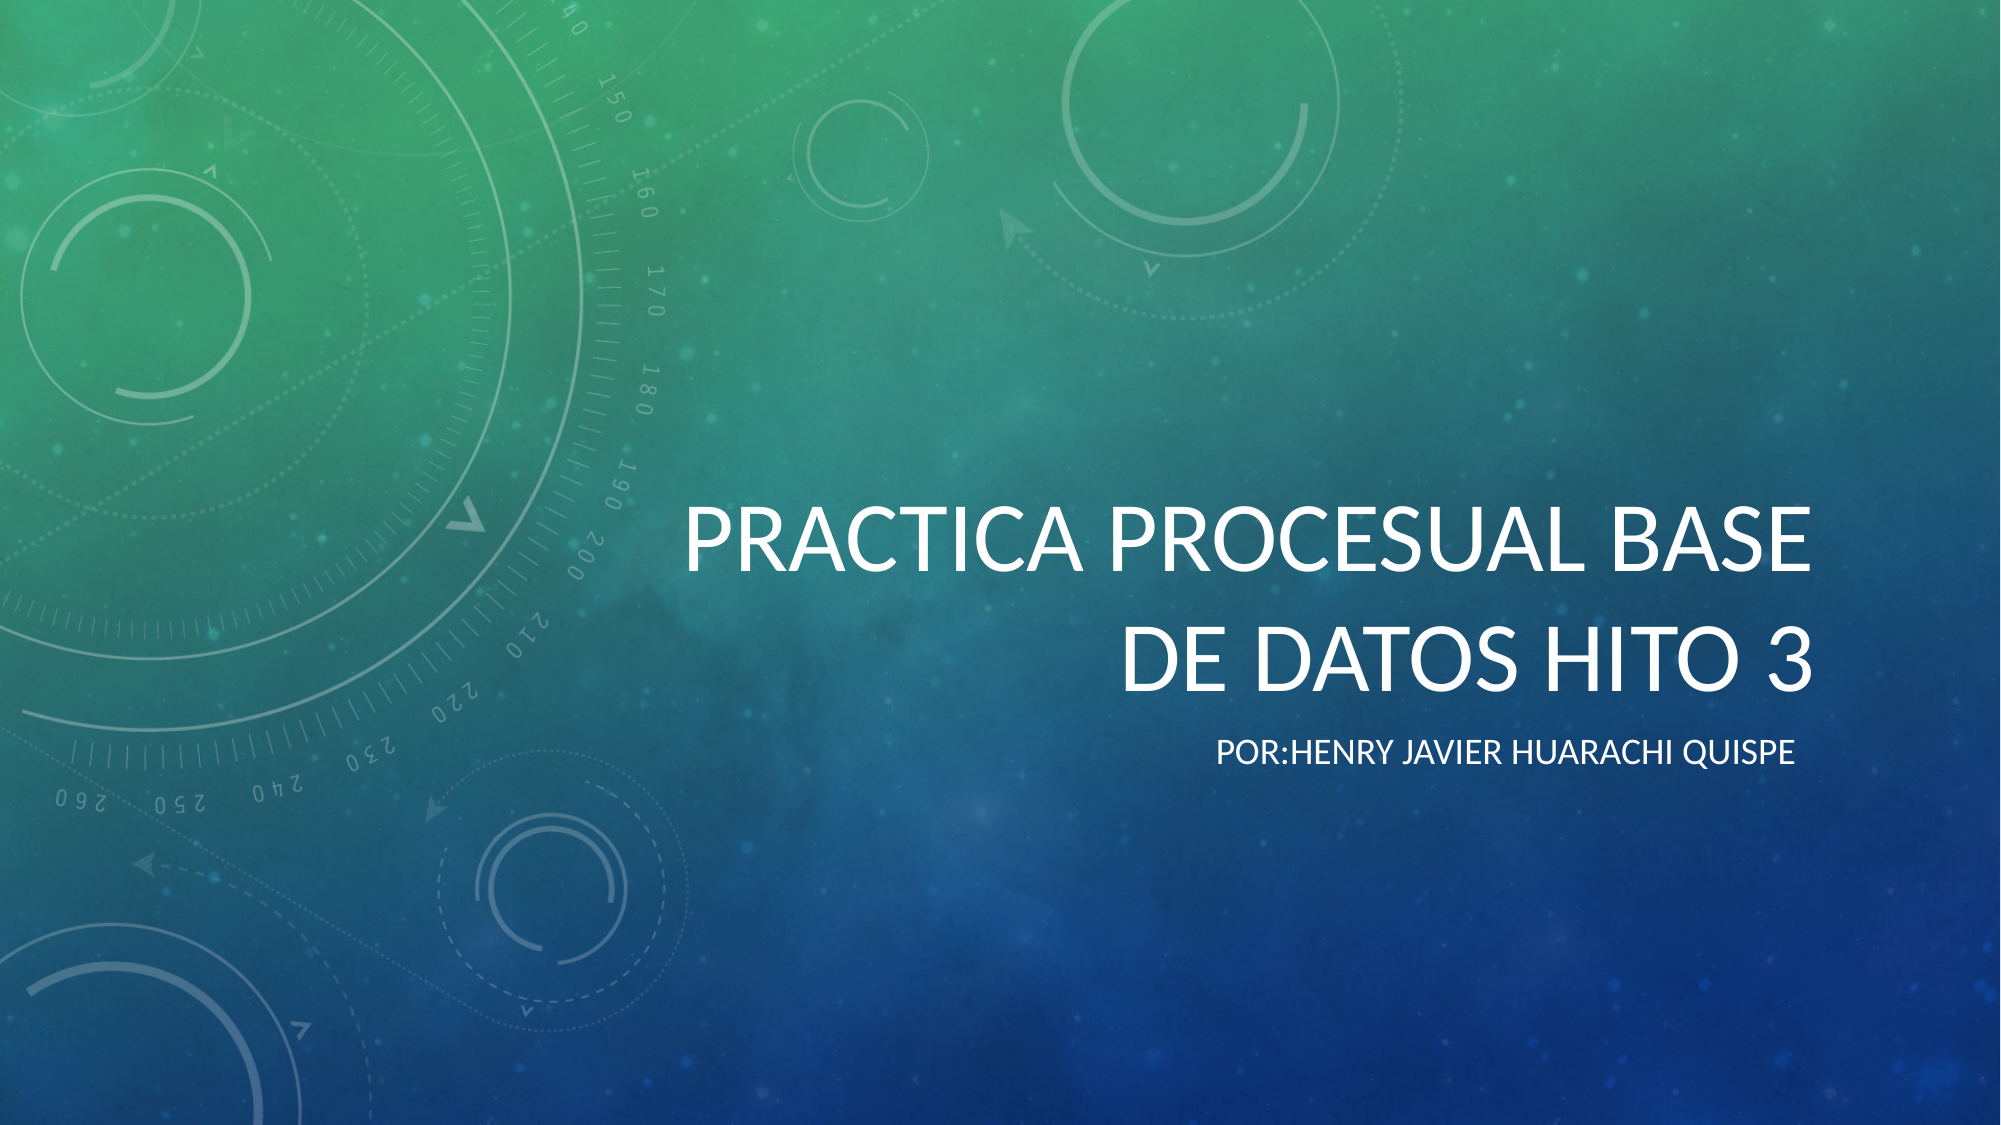

# PRACTICA PROCESUAL BASE DE DATOS HITO 3
POR:HENRY JAVIER HUARACHI QUISPE